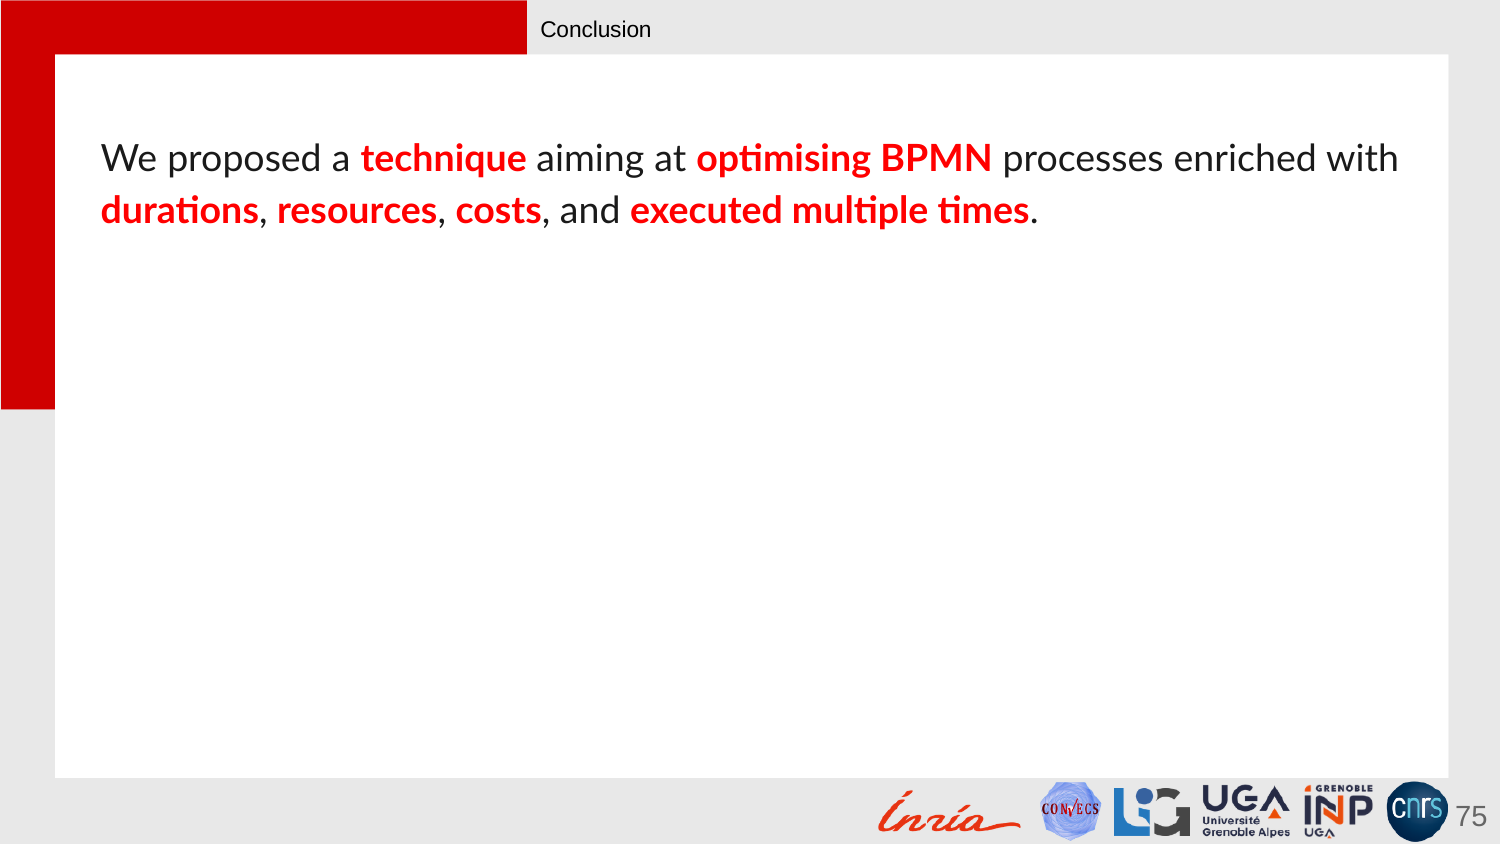

# Conclusion
We proposed a technique aiming at optimising BPMN processes enriched with durations, resources, costs, and executed multiple times.
75